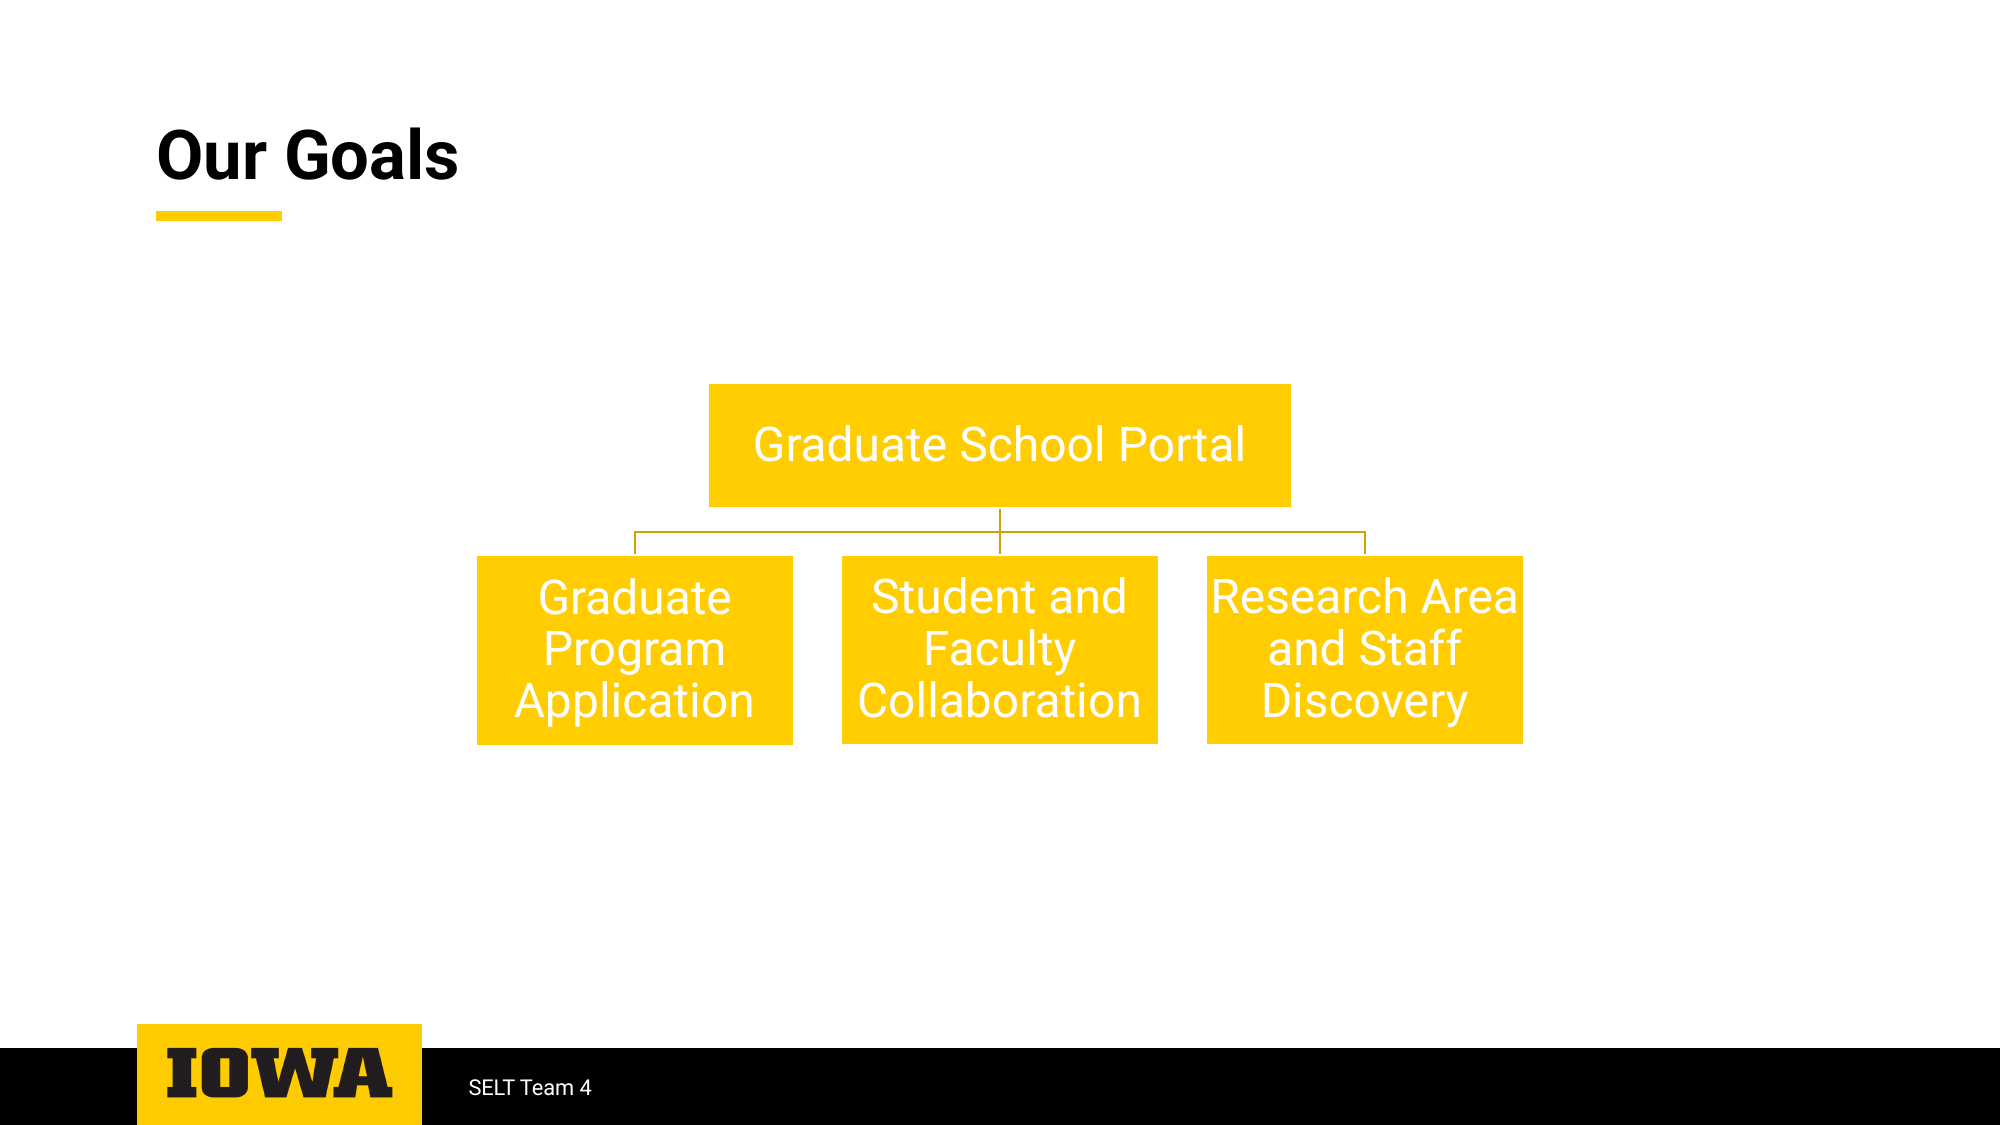

# Our Goals
Graduate School Portal
Graduate Program Application
Student and Faculty Collaboration
Research Area and Staff Discovery
SELT Team 4